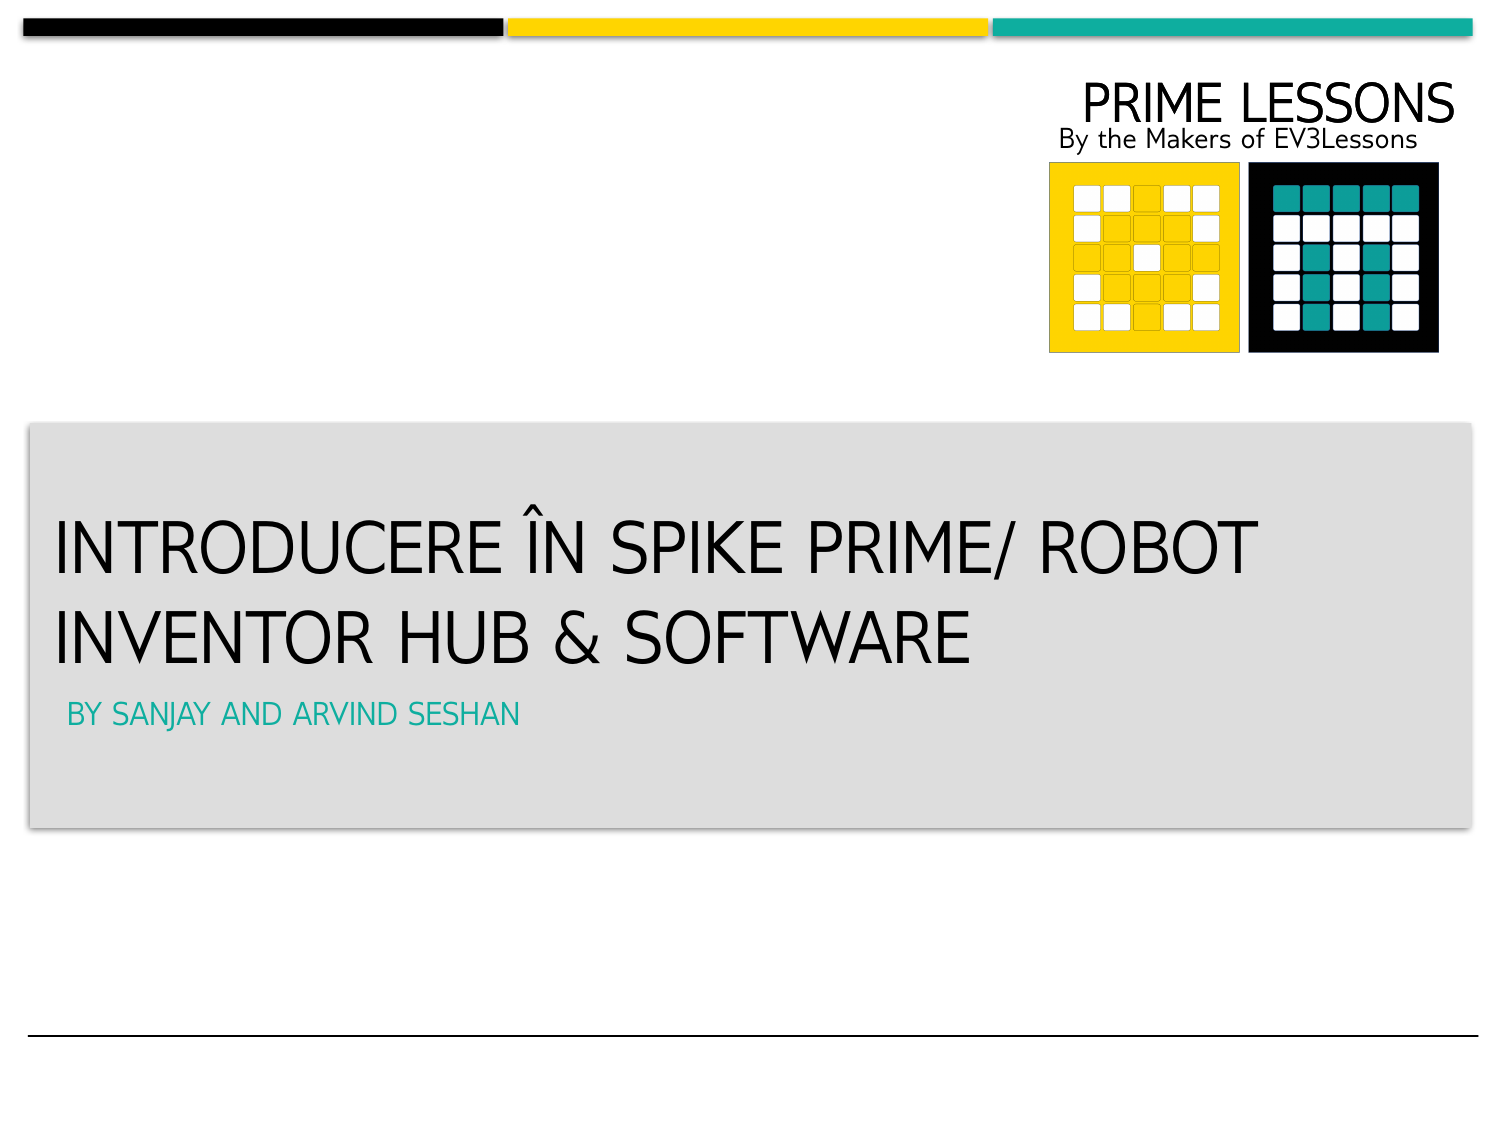

# Introducere în SPIKE PRIME/ ROBOT INVENTOR HUB & software
BY SANJAY AND ARVIND SESHAN